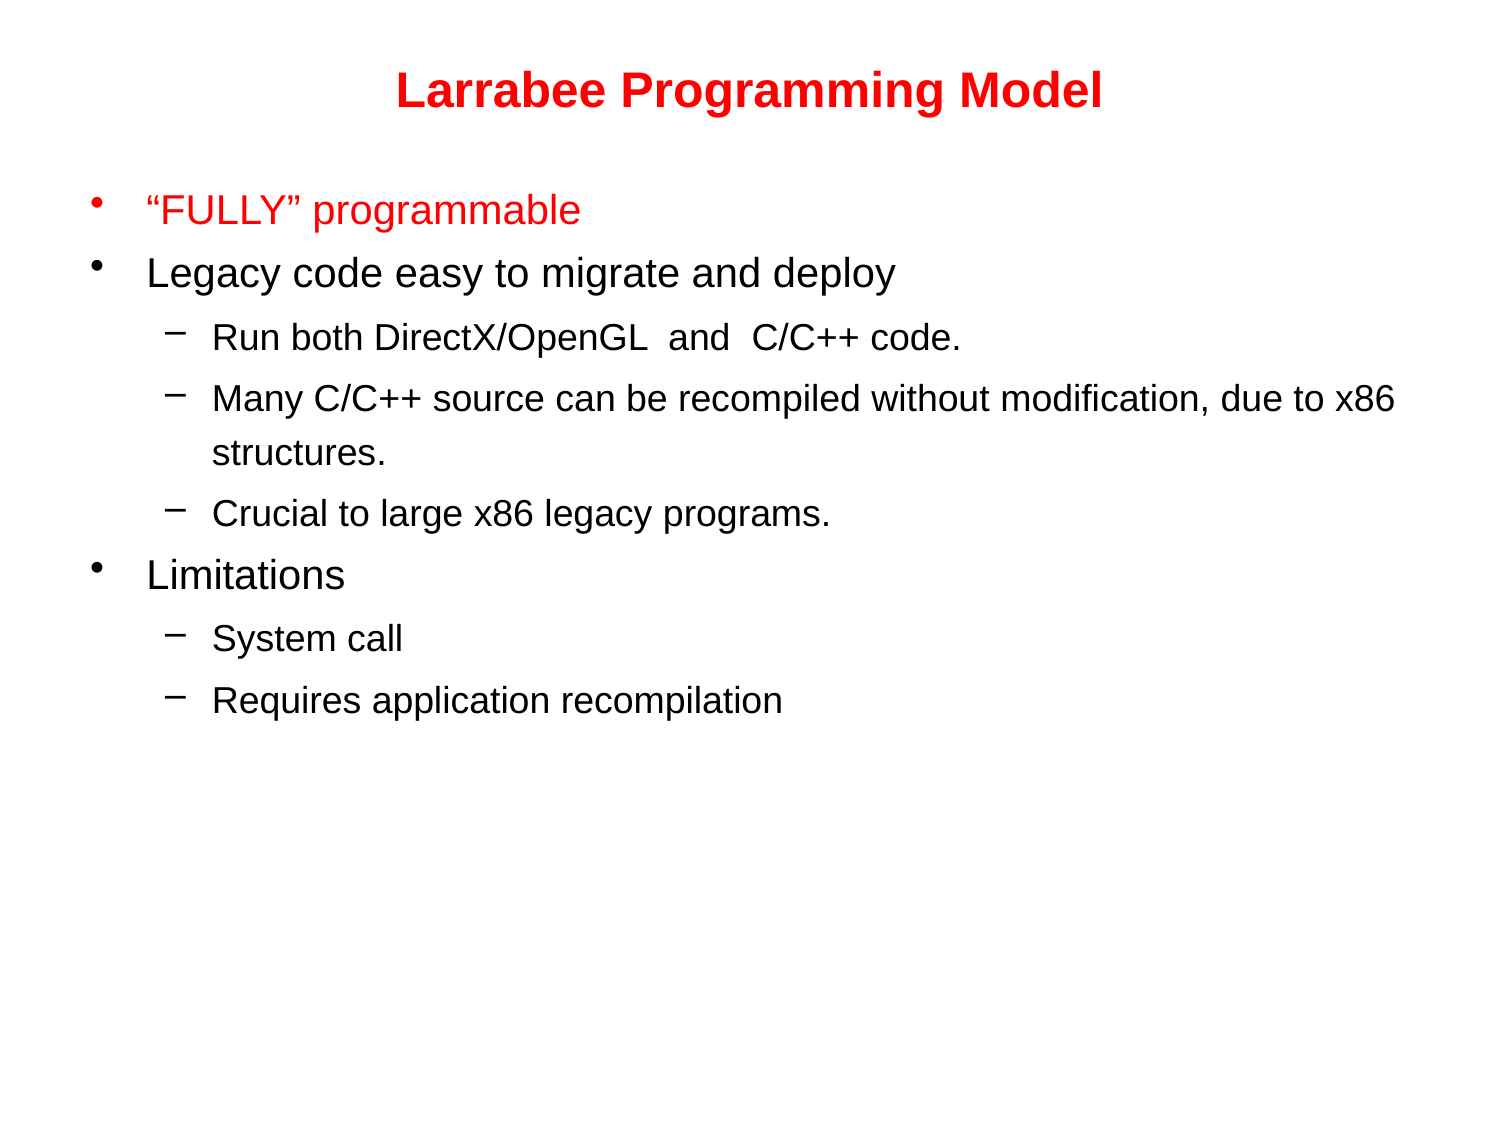

# Larrabee Programming Model
“FULLY” programmable
Legacy code easy to migrate and deploy
Run both DirectX/OpenGL  and  C/C++ code.
Many C/C++ source can be recompiled without modification, due to x86 structures.
Crucial to large x86 legacy programs.
Limitations
System call
Requires application recompilation